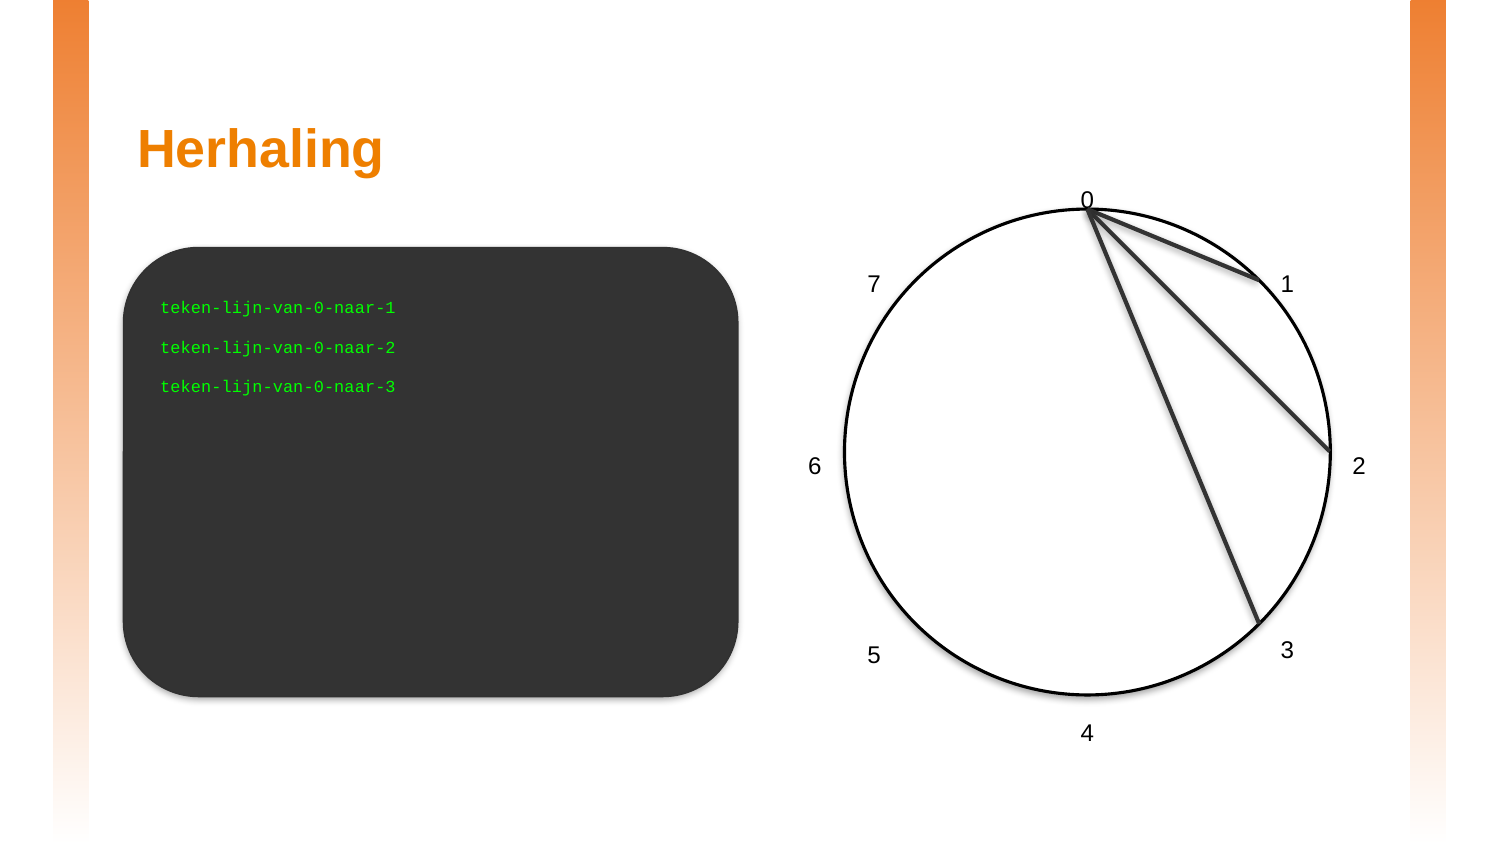

# Herhaling
0

7
1
2
6
3
5
4

teken-lijn-van-0-naar-1
teken-lijn-van-0-naar-2
teken-lijn-van-0-naar-3